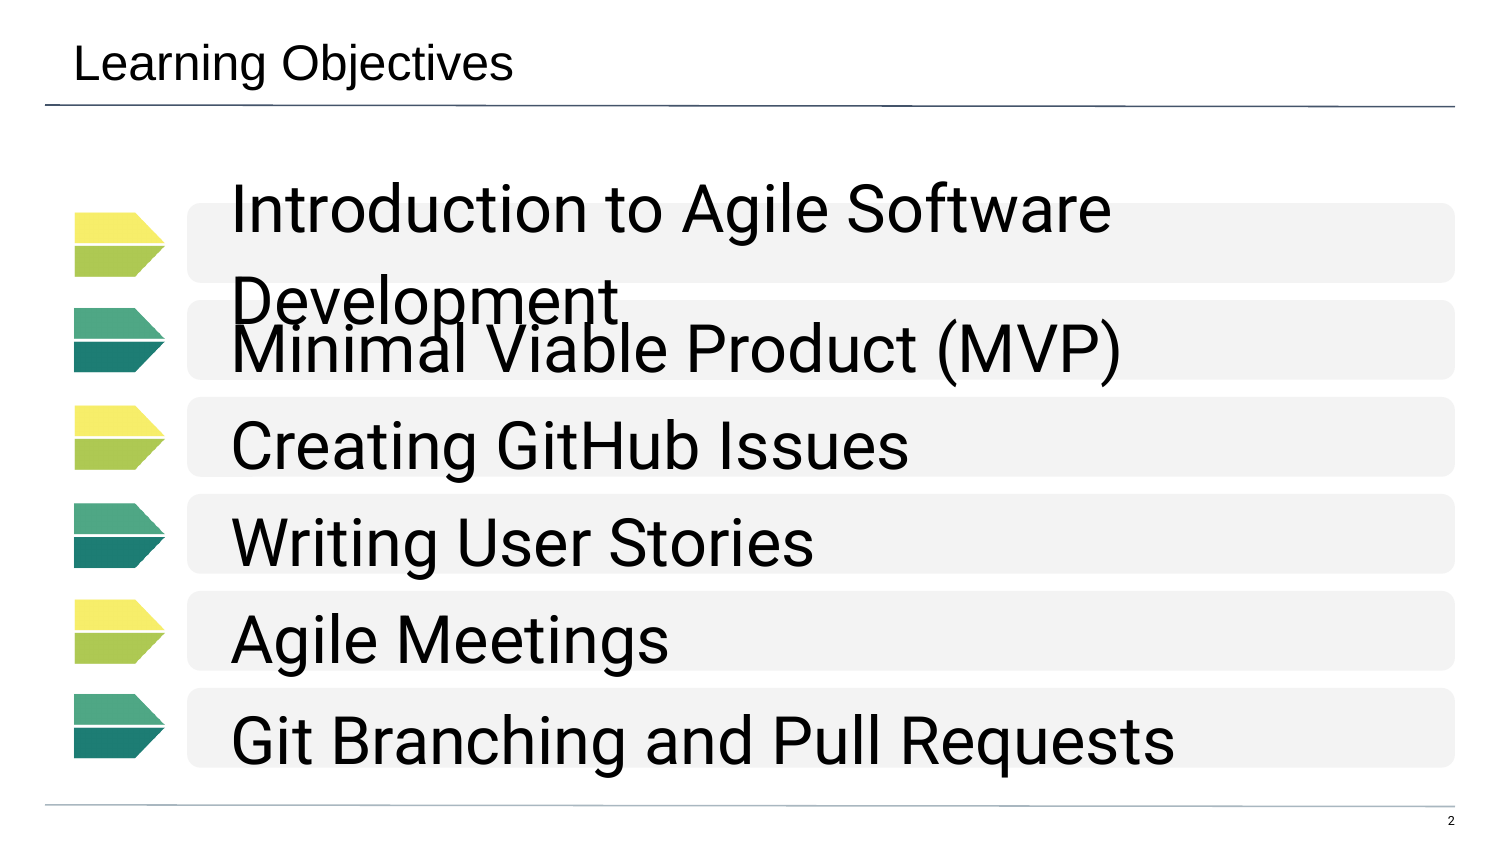

# Learning Objectives
Introduction to Agile Software Development
Minimal Viable Product (MVP)
Creating GitHub Issues
Writing User Stories
Agile Meetings
Git Branching and Pull Requests